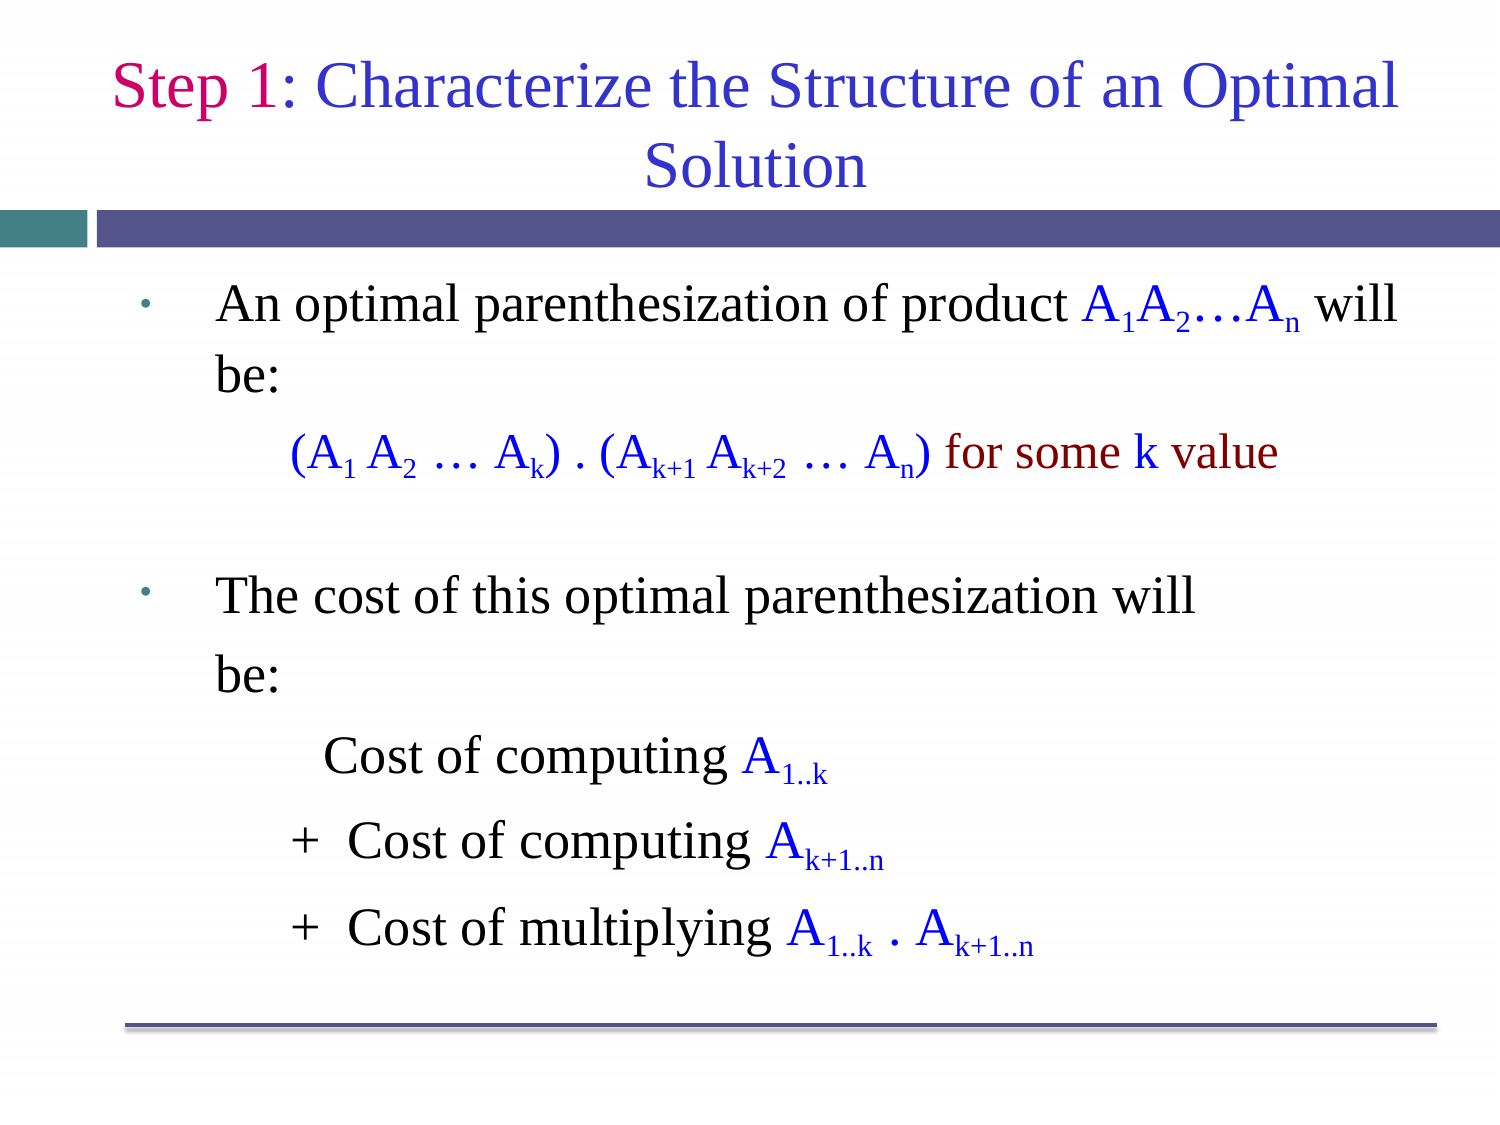

Step 1: Characterize the Structure of an Optimal Solution

An optimal parenthesization of product A1A2…An will be:
(A1 A2  … Ak) . (Ak+1 Ak+2  … An) for some k value

The cost of this optimal parenthesization will be:
	    Cost of computing A1..k
+  Cost of computing Ak+1..n
+  Cost of multiplying A1..k  . Ak+1..n